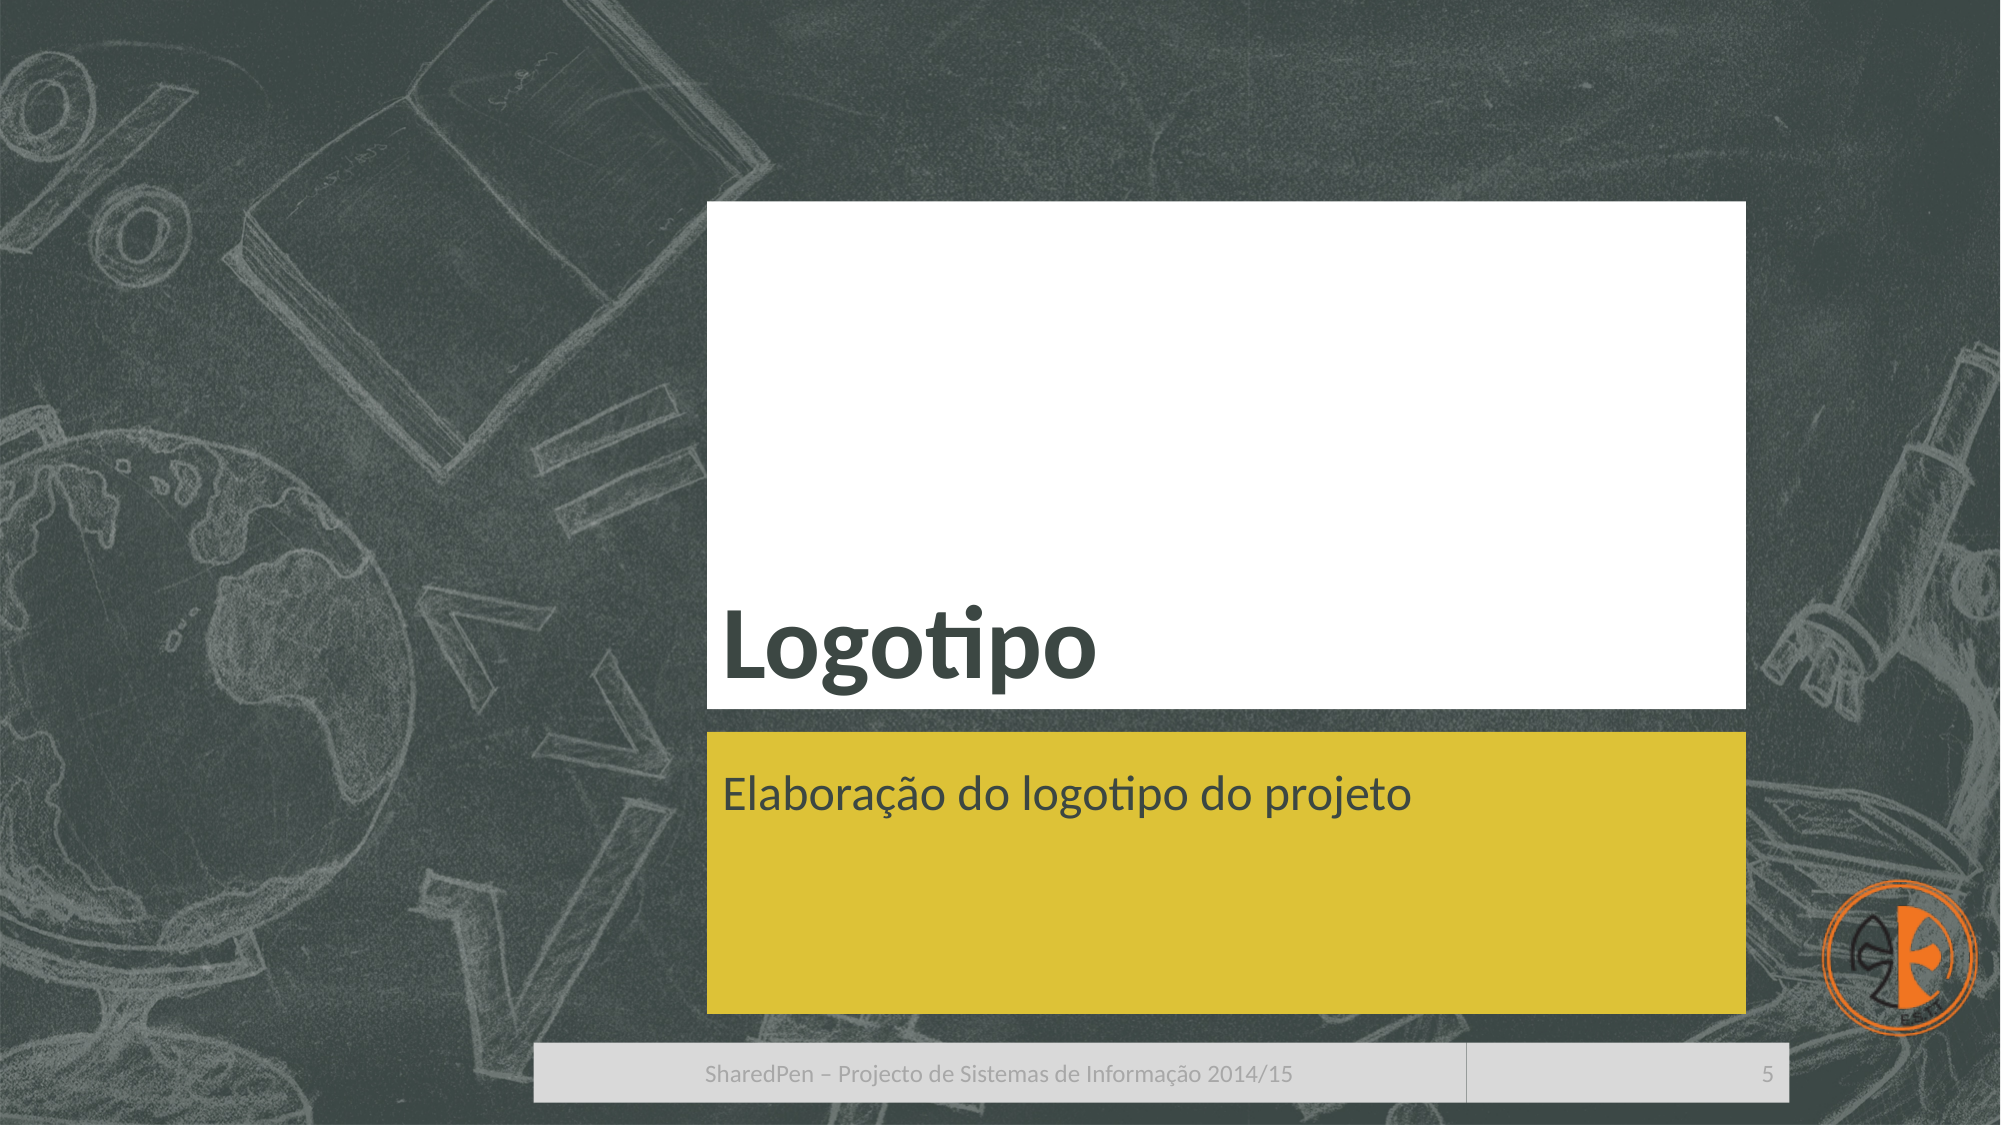

# Logotipo
Elaboração do logotipo do projeto
SharedPen – Projecto de Sistemas de Informação 2014/15
5